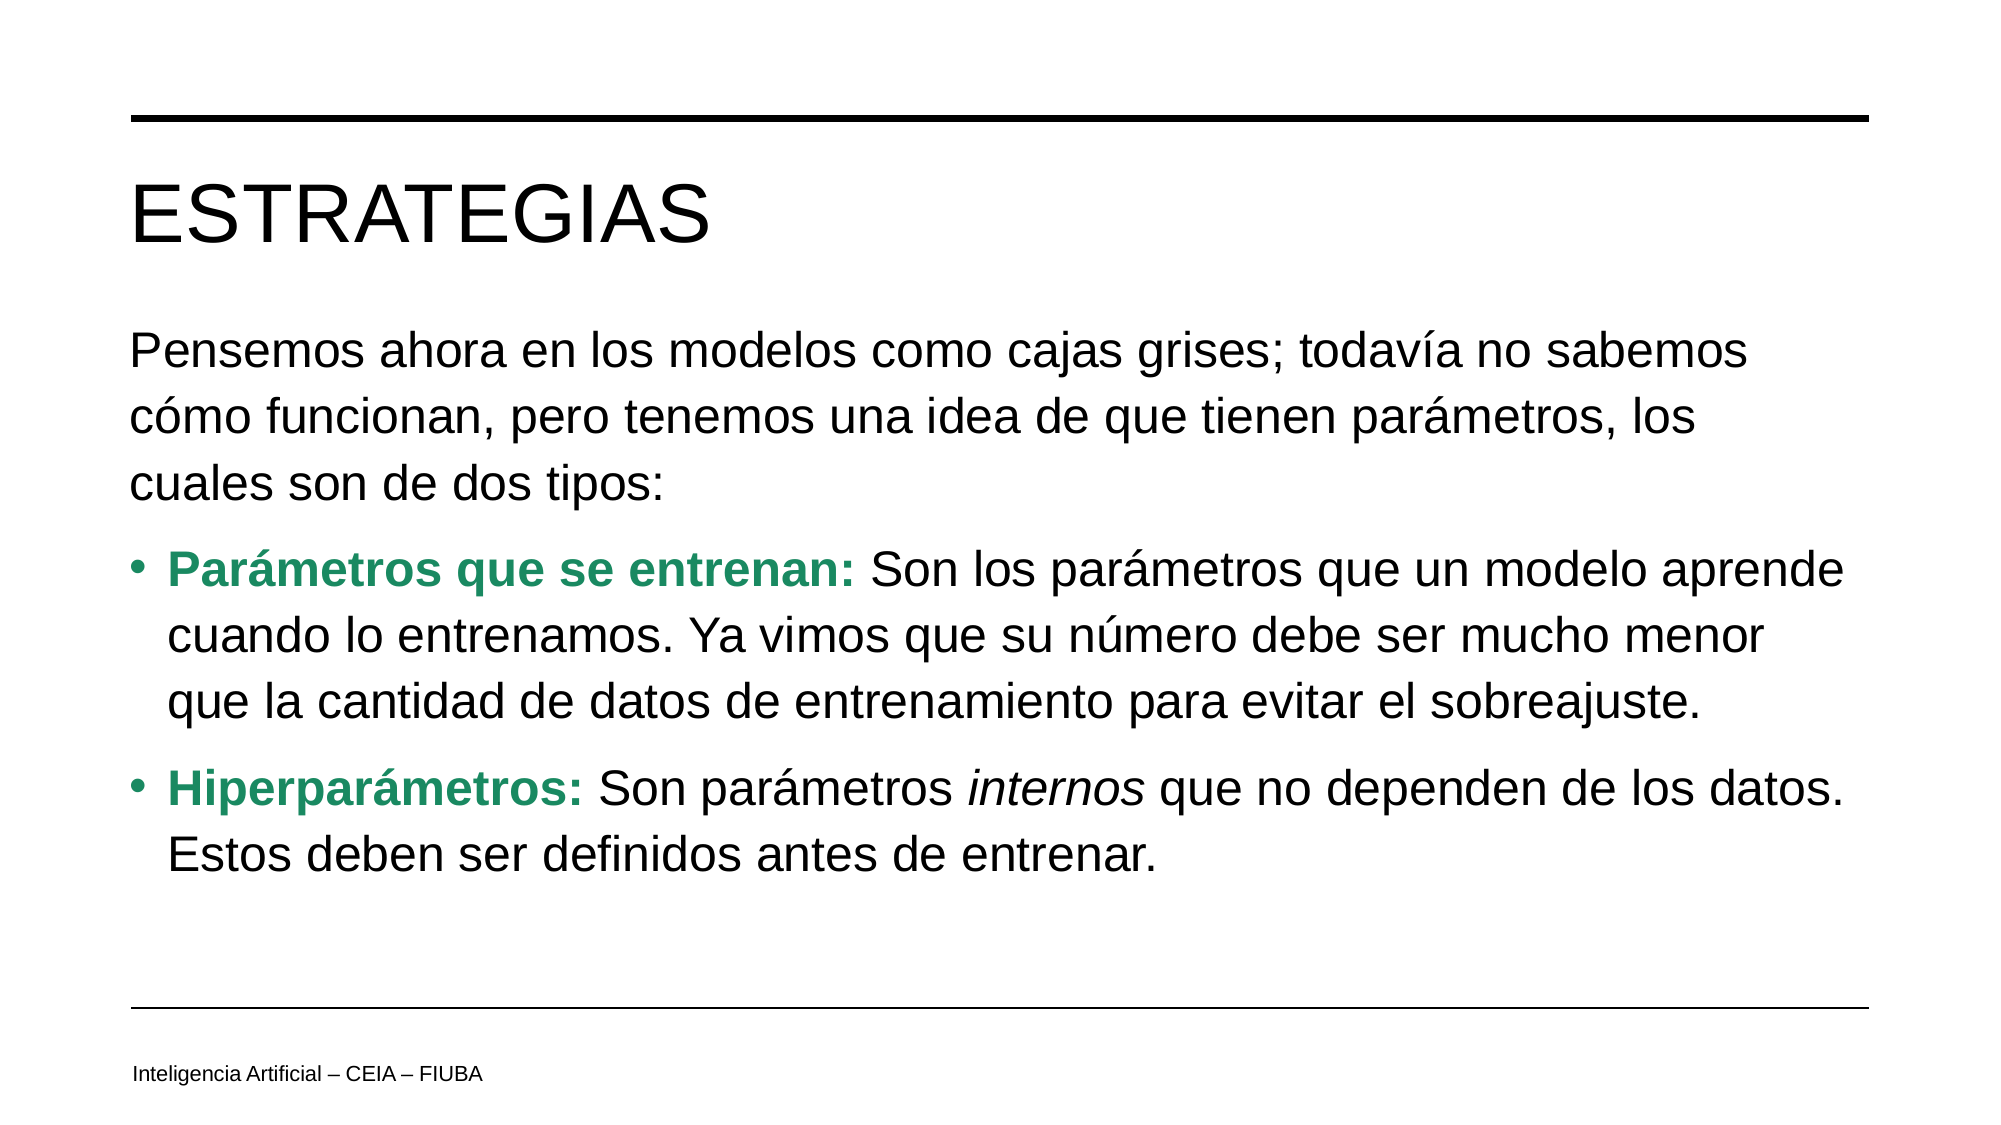

# Estrategias
Pensemos ahora en los modelos como cajas grises; todavía no sabemos cómo funcionan, pero tenemos una idea de que tienen parámetros, los cuales son de dos tipos:
Parámetros que se entrenan: Son los parámetros que un modelo aprende cuando lo entrenamos. Ya vimos que su número debe ser mucho menor que la cantidad de datos de entrenamiento para evitar el sobreajuste.
Hiperparámetros: Son parámetros internos que no dependen de los datos. Estos deben ser definidos antes de entrenar.
Inteligencia Artificial – CEIA – FIUBA
Image by vectorjuice